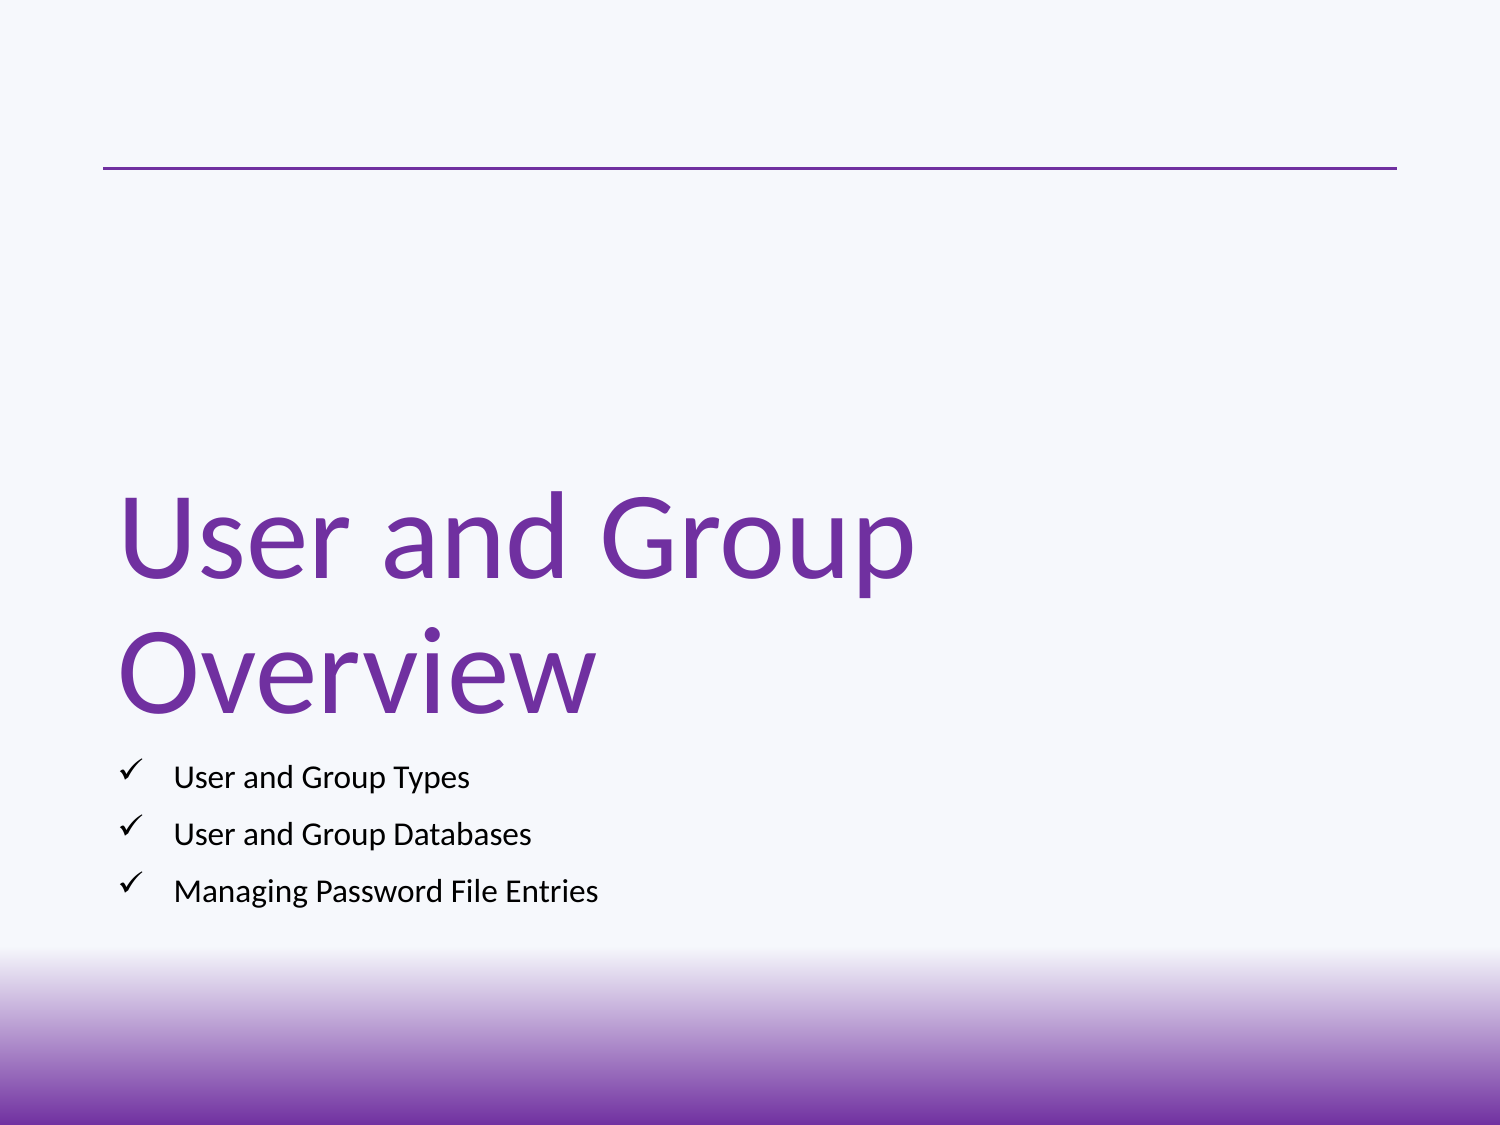

# User and Group Overview
User and Group Types
User and Group Databases
Managing Password File Entries